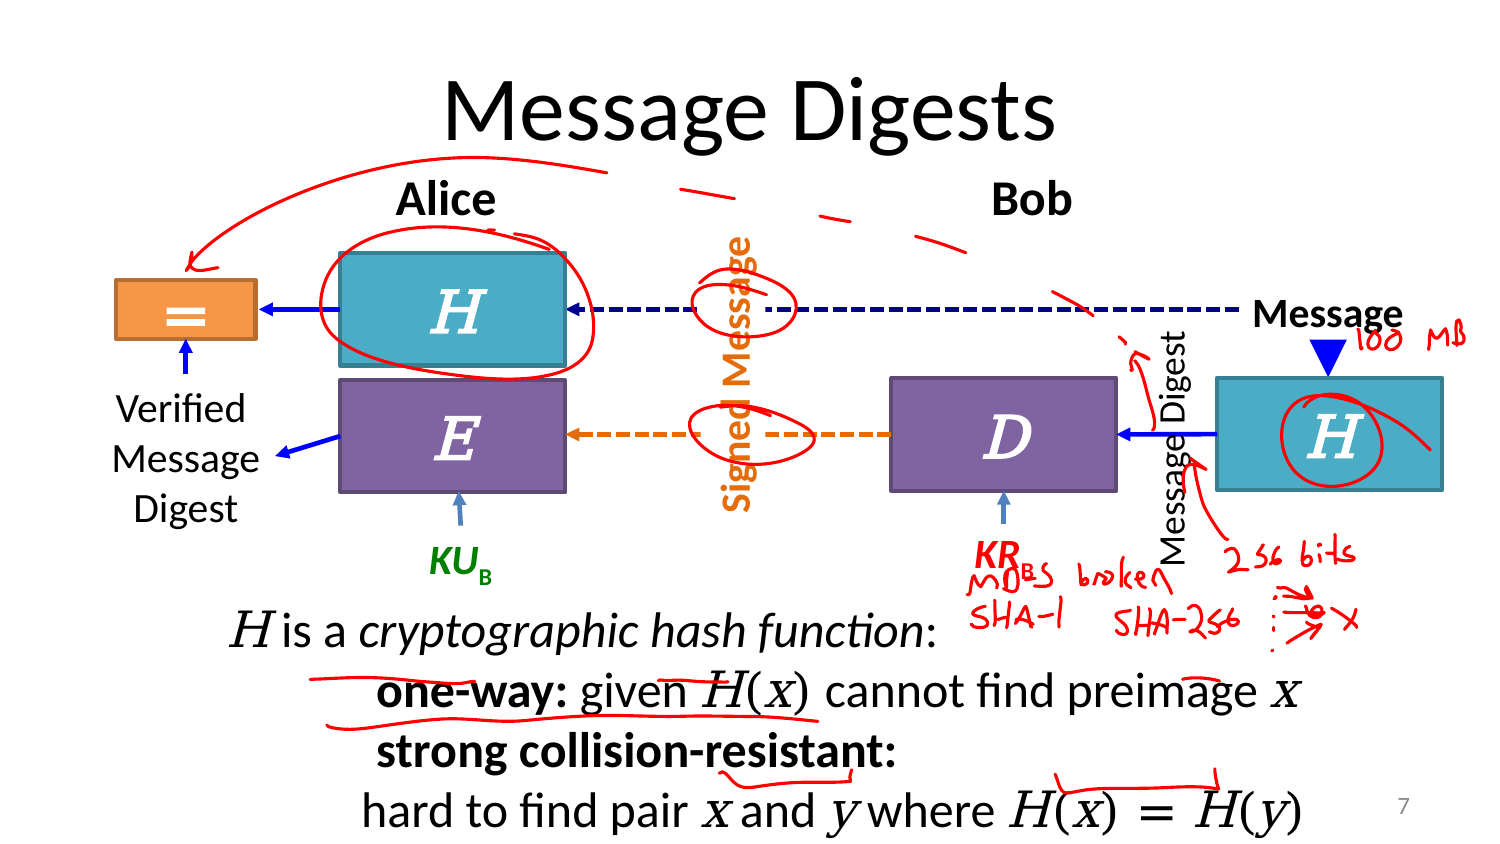

# Message Digests

Alice
Bob
H

Message
=

Signed Message
Verified
Message
Digest
H
D
E
Verified
Message

Message
Message Digest
KRB
KUB

H is a cryptographic hash function:
	one-way: given H(x) cannot find preimage x
	strong collision-resistant:
            hard to find pair x and y where H(x) = H(y)

7